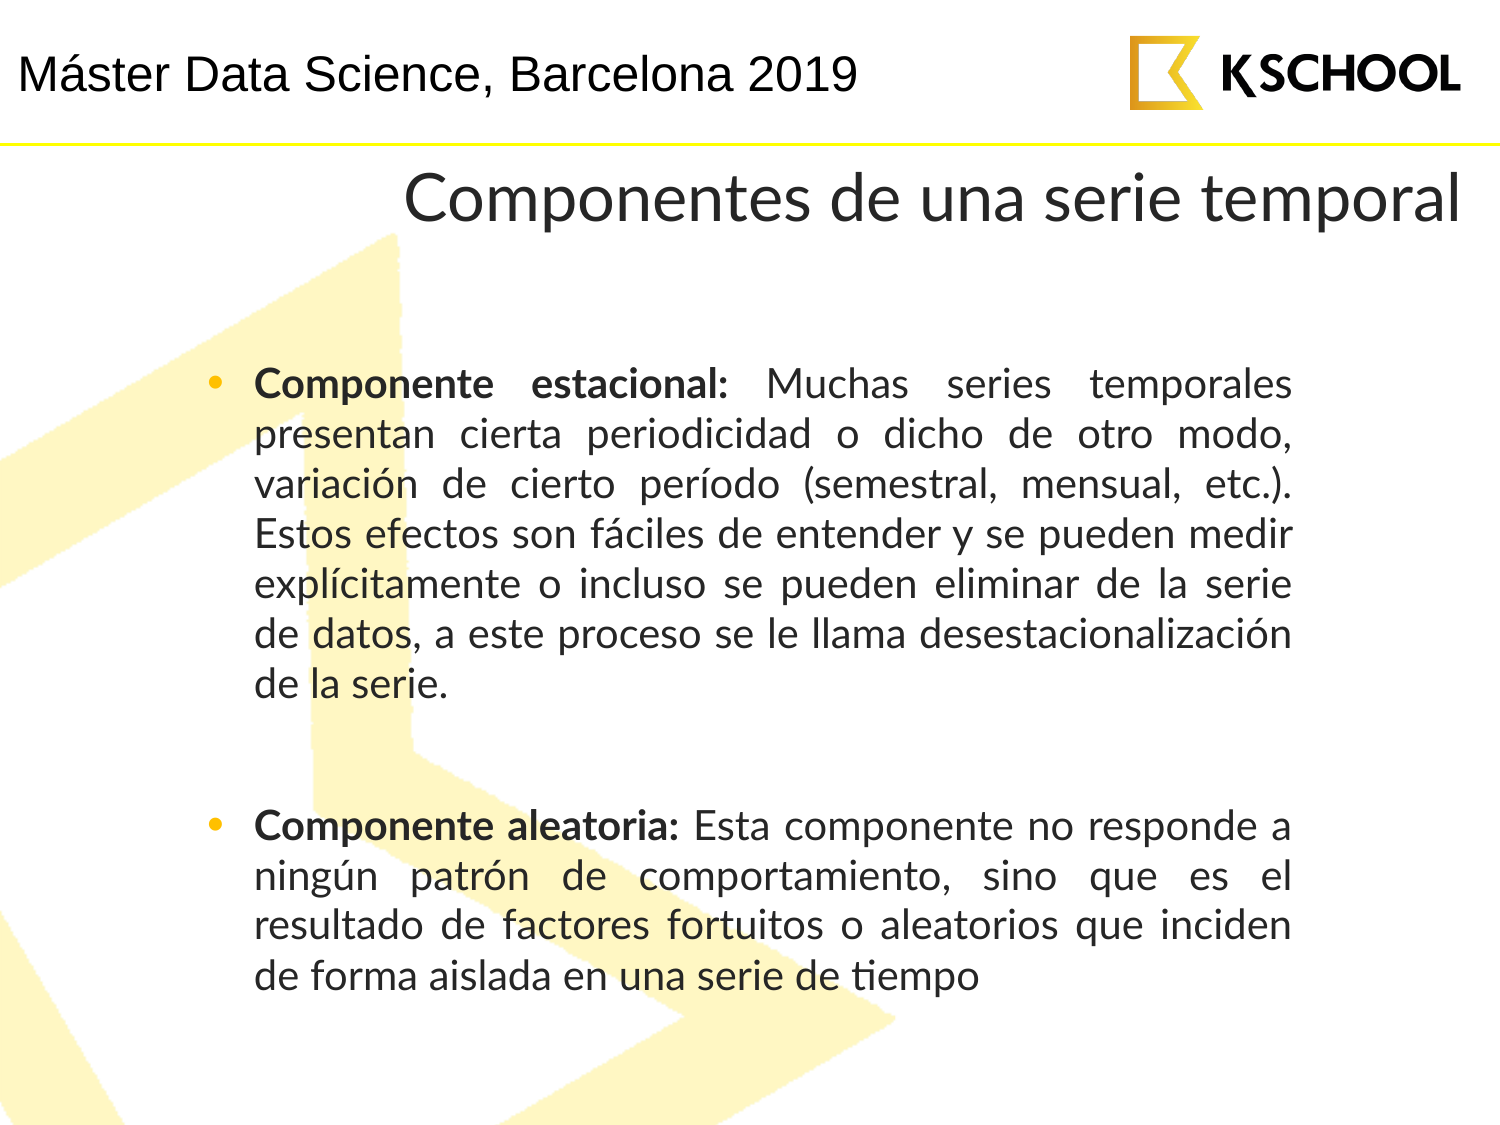

# Componentes de una serie temporal
Componente estacional: Muchas series temporales presentan cierta periodicidad o dicho de otro modo, variación de cierto período (semestral, mensual, etc.). Estos efectos son fáciles de entender y se pueden medir explícitamente o incluso se pueden eliminar de la serie de datos, a este proceso se le llama desestacionalización de la serie.

Componente aleatoria: Esta componente no responde a ningún patrón de comportamiento, sino que es el resultado de factores fortuitos o aleatorios que inciden de forma aislada en una serie de tiempo